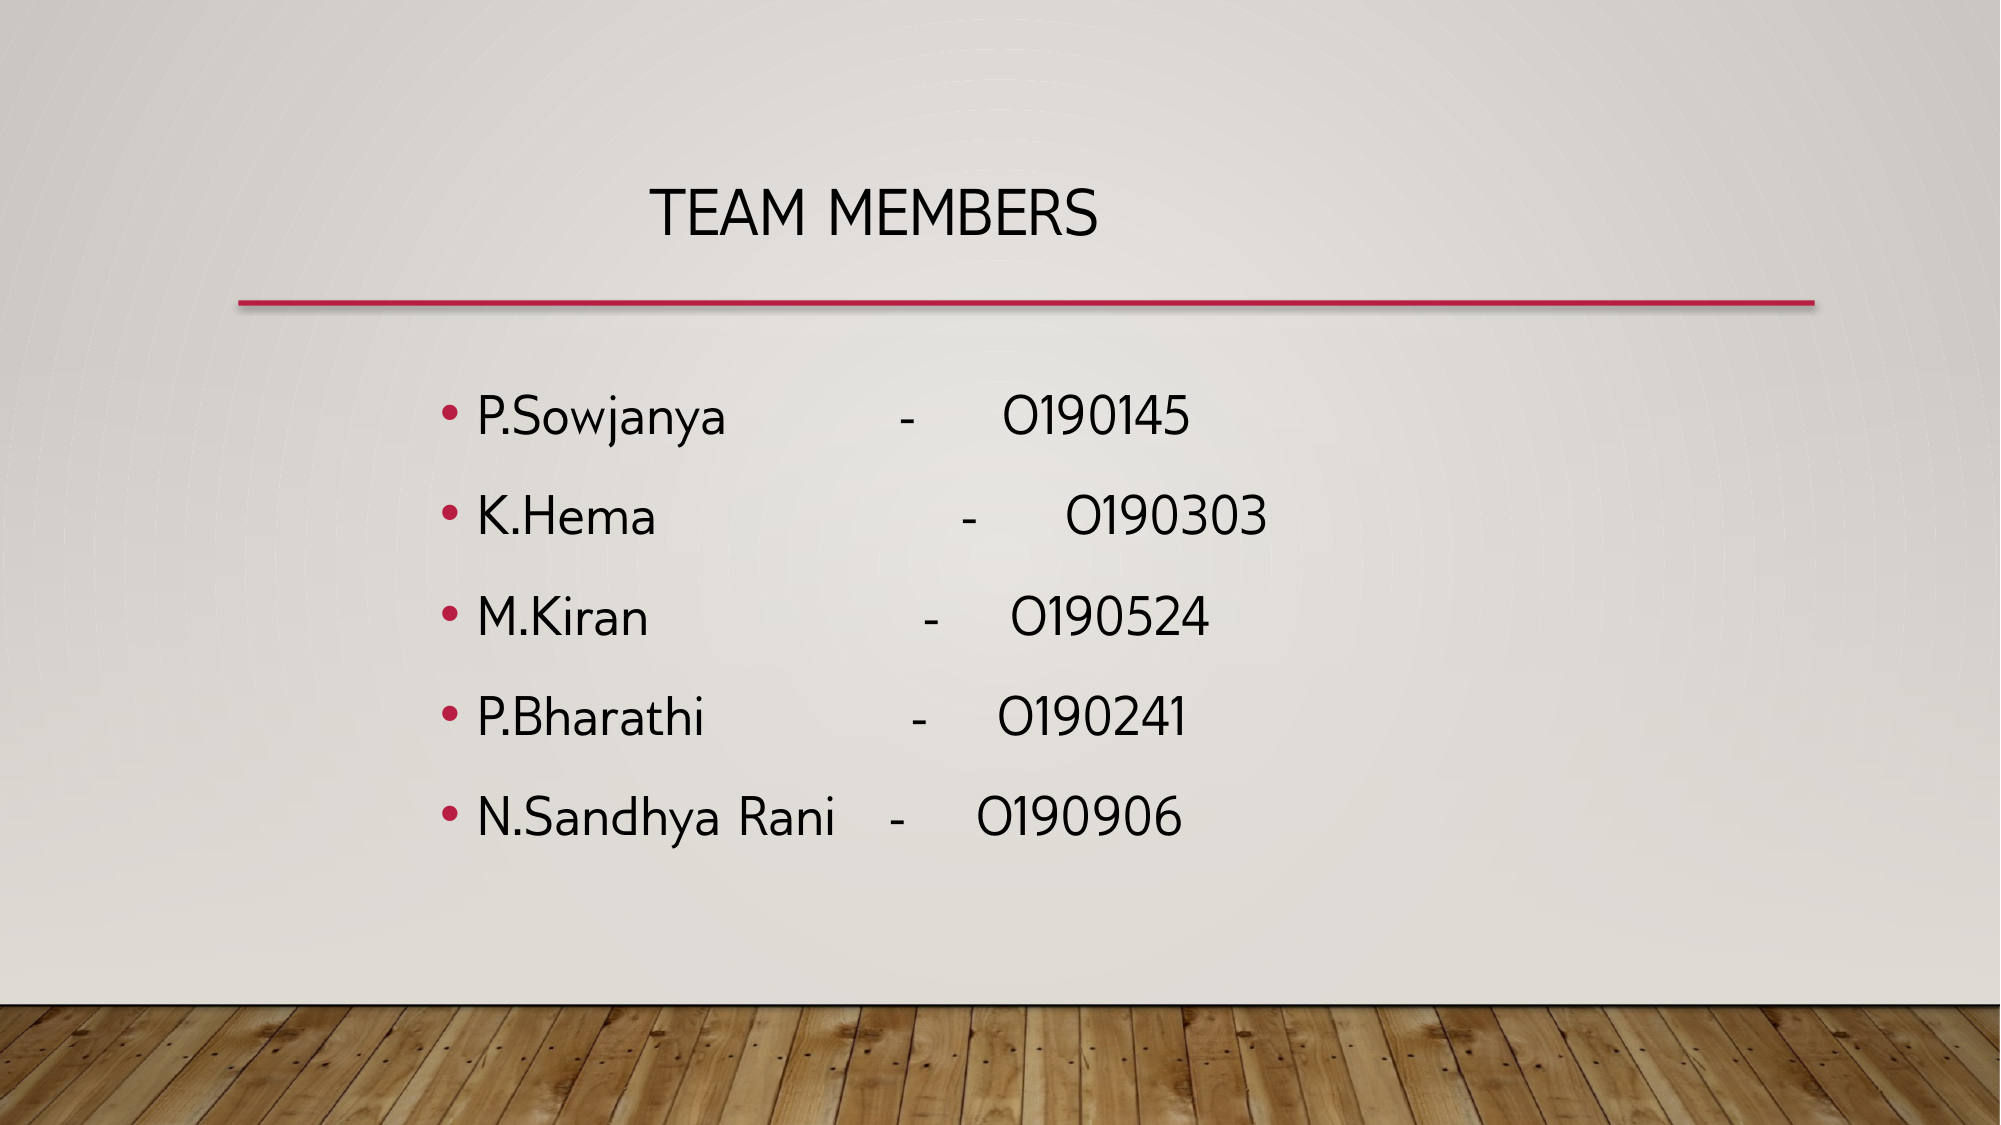

TEAM MEMBERS

P.Sowjanya          -     O190145
K.Hema  							            -     O190303
M.Kiran                -    O190524
P.Bharathi            -    O190241
N.Sandhya Rani   -    O190906